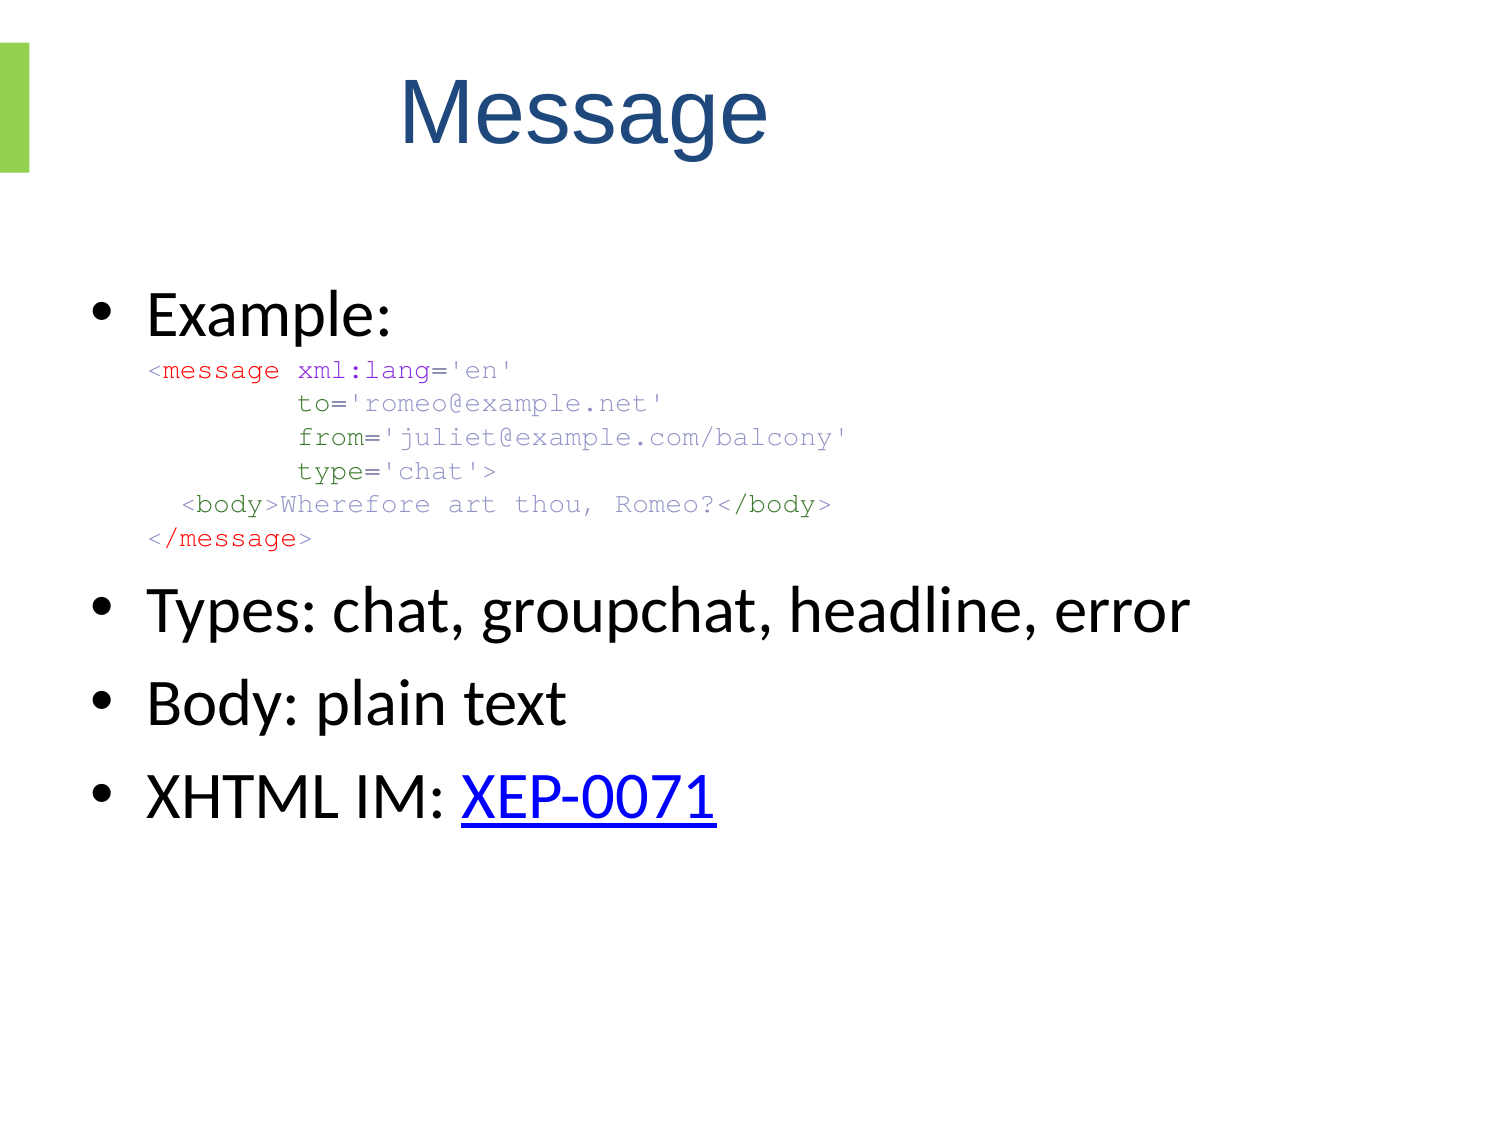

# Message
Example:
<message xml:lang='en'
         to='romeo@example.net'
         from='juliet@example.com/balcony'
         type='chat'>
  <body>Wherefore art thou, Romeo?</body>
</message>
Types: chat, groupchat, headline, error
Body: plain text
XHTML IM: XEP-0071